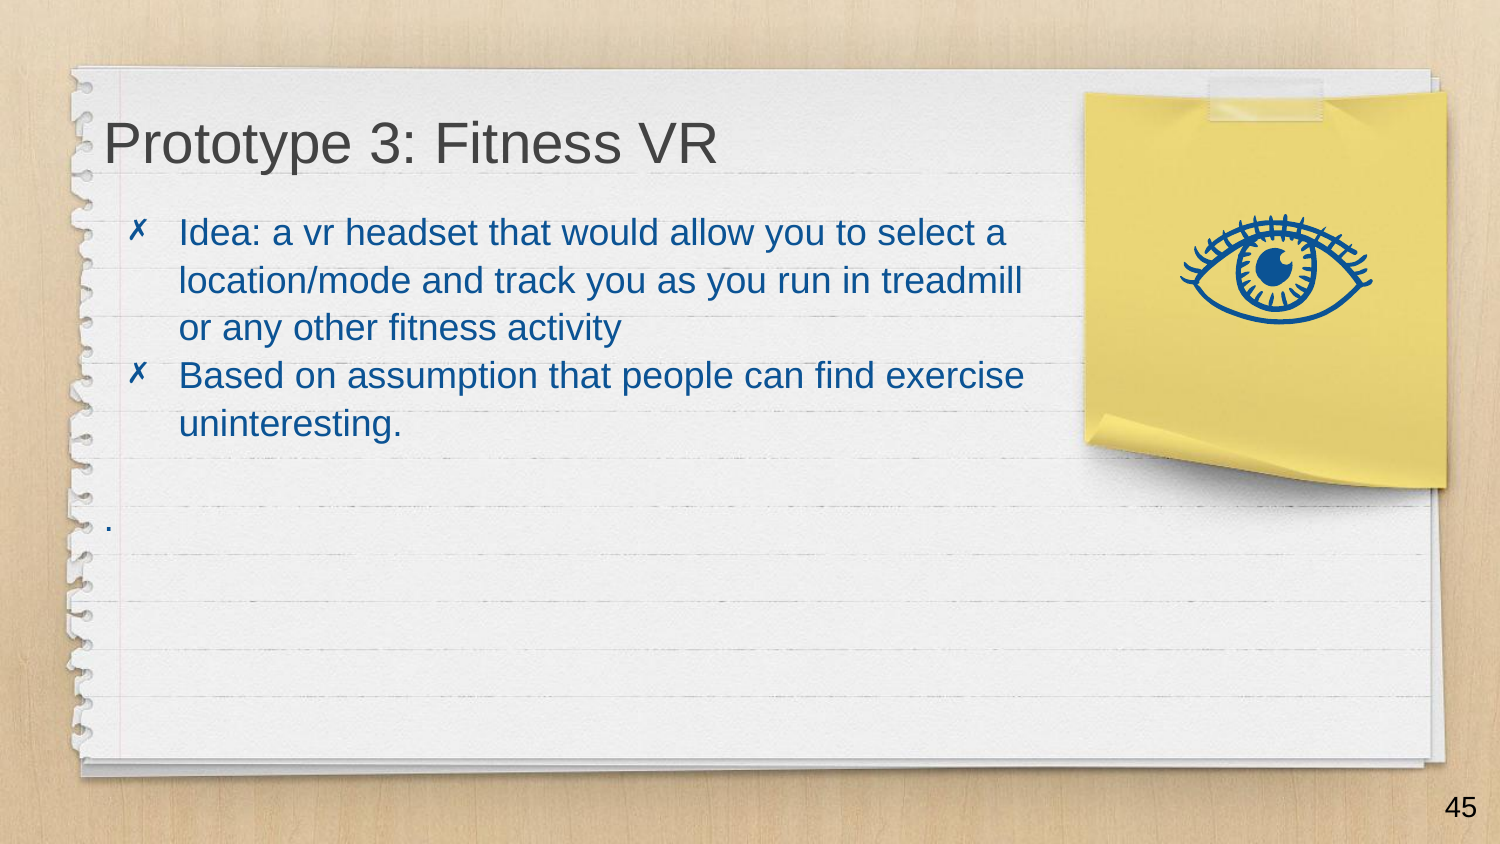

Prototype 3: Fitness VR
Idea: a vr headset that would allow you to select a location/mode and track you as you run in treadmill or any other fitness activity
Based on assumption that people can find exercise uninteresting.
.

45